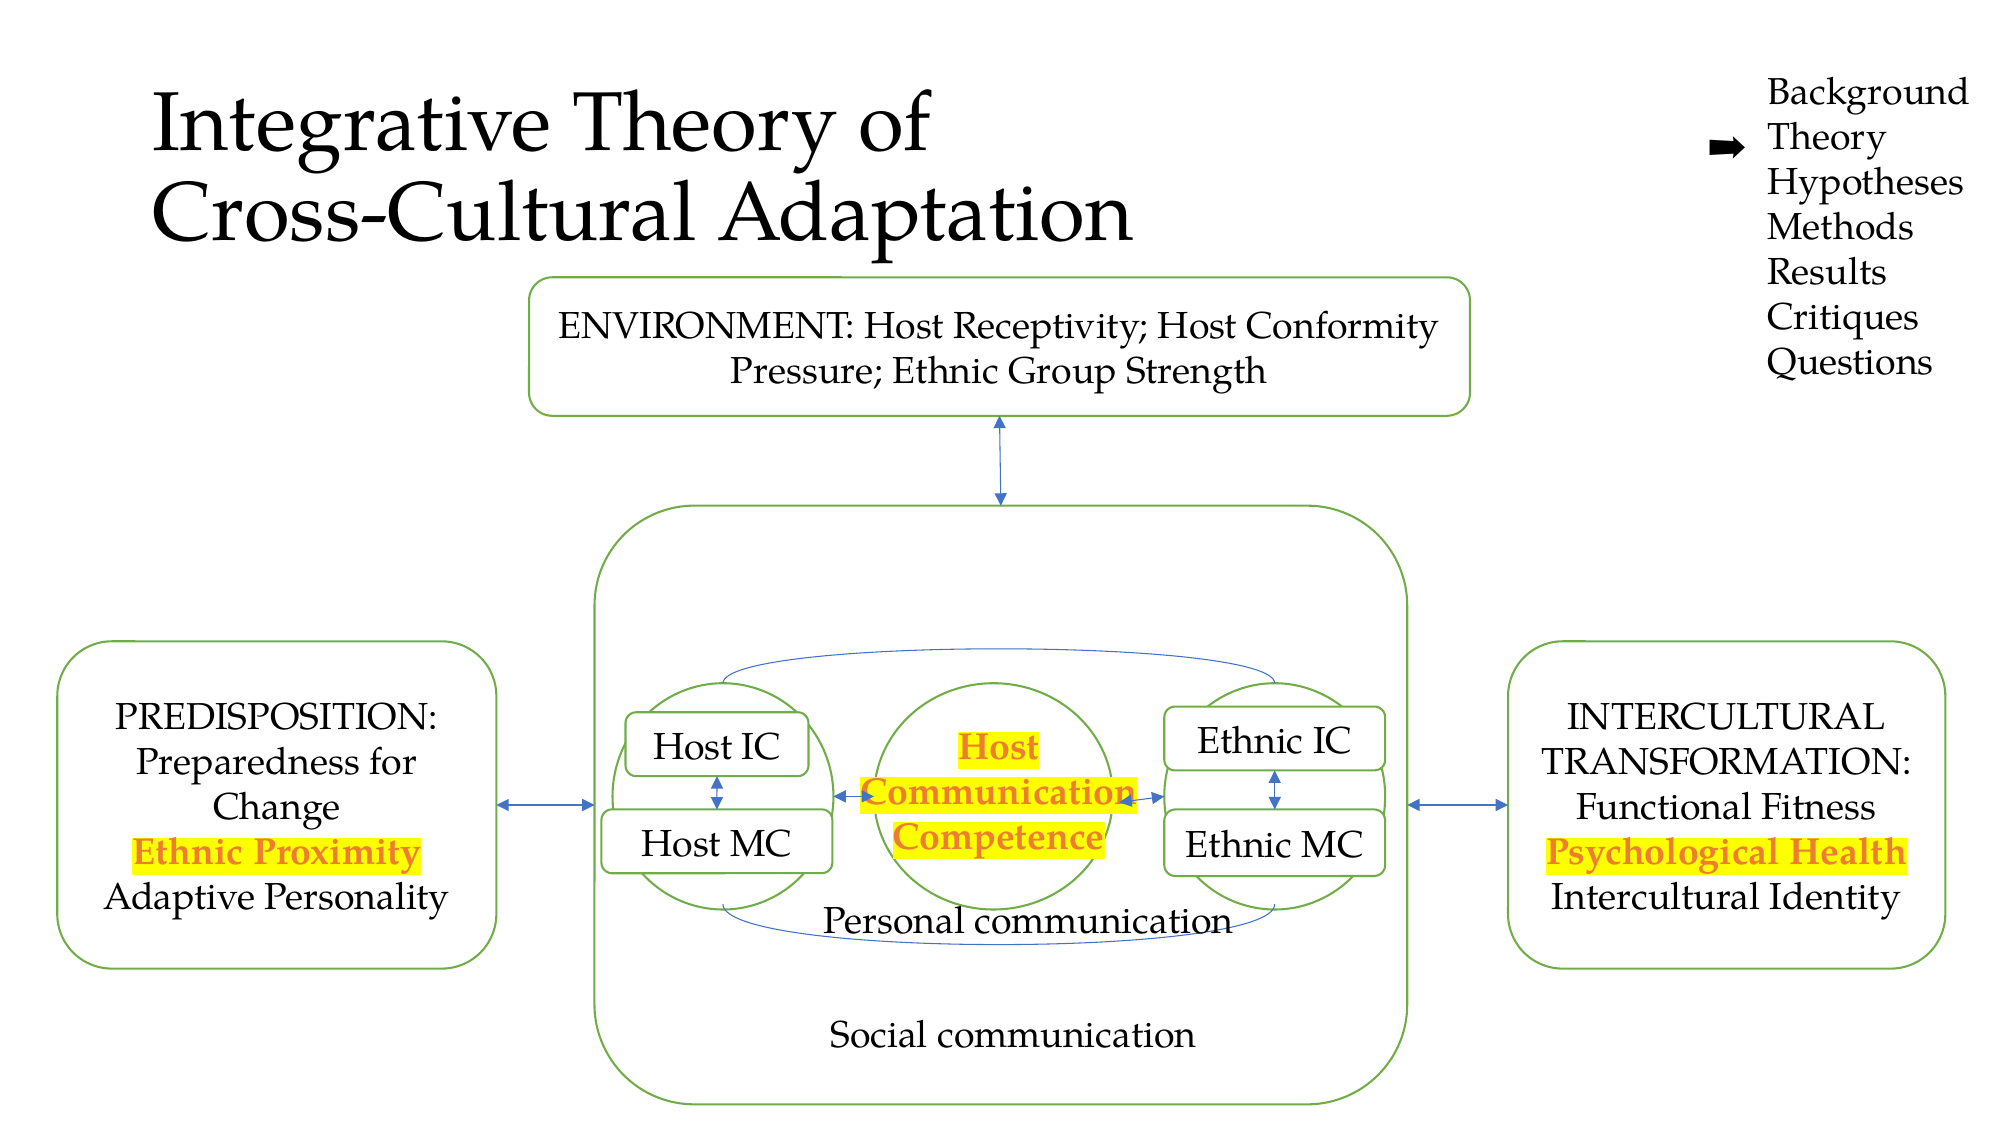

# Integrative Theory of Cross-Cultural Adaptation
➡️
ENVIRONMENT: Host Receptivity; Host Conformity Pressure; Ethnic Group Strength

PREDISPOSITION:
Preparedness for Change
Ethnic Proximity
Adaptive Personality
INTERCULTURAL TRANSFORMATION:
Functional Fitness
Psychological Health
Intercultural Identity

Ethnic IC
Host IC
Host
Communication
Competence
Host MC
Ethnic MC
Personal communication
Social communication